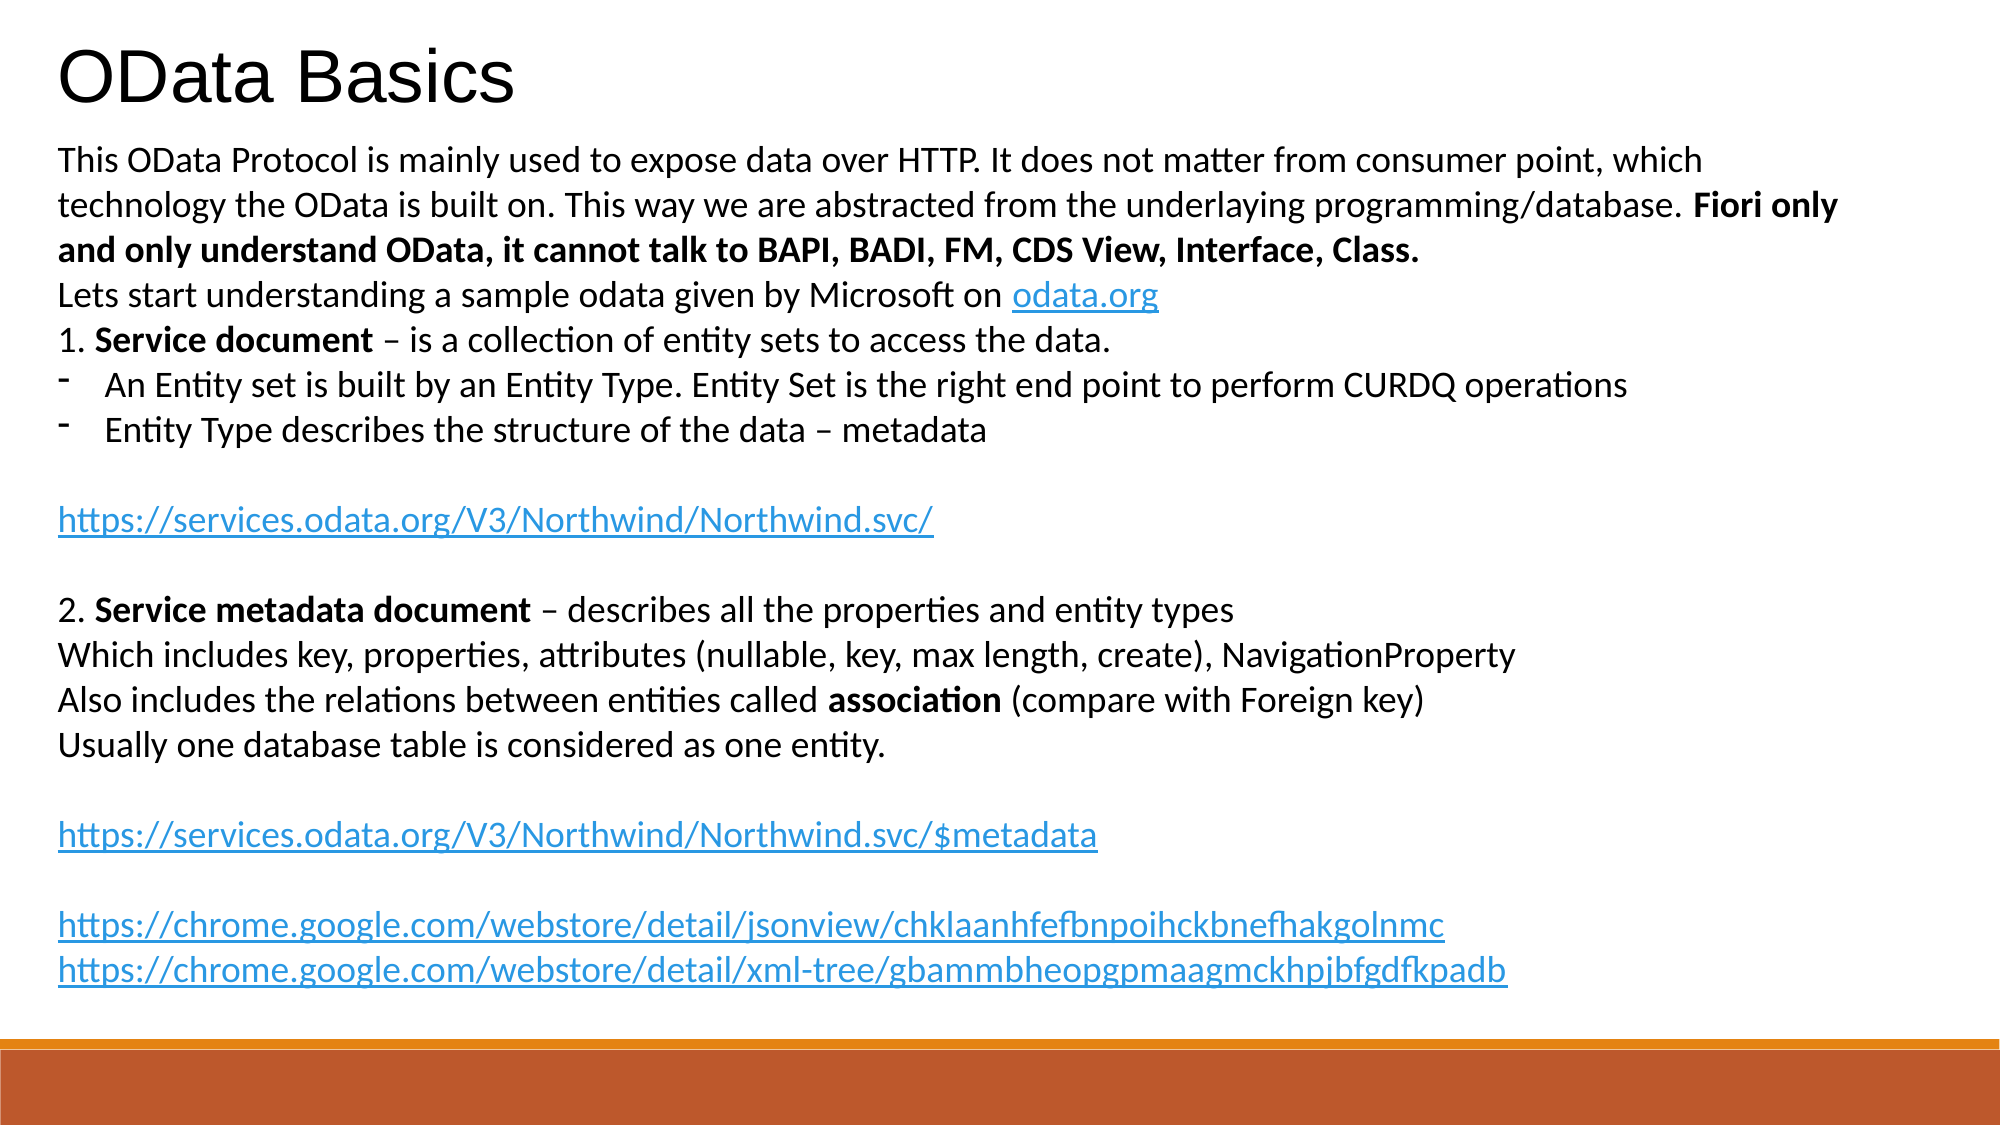

OData Basics
This OData Protocol is mainly used to expose data over HTTP. It does not matter from consumer point, which technology the OData is built on. This way we are abstracted from the underlaying programming/database. Fiori only and only understand OData, it cannot talk to BAPI, BADI, FM, CDS View, Interface, Class.
Lets start understanding a sample odata given by Microsoft on odata.org
1. Service document – is a collection of entity sets to access the data.
An Entity set is built by an Entity Type. Entity Set is the right end point to perform CURDQ operations
Entity Type describes the structure of the data – metadata

https://services.odata.org/V3/Northwind/Northwind.svc/

2. Service metadata document – describes all the properties and entity types
Which includes key, properties, attributes (nullable, key, max length, create), NavigationProperty
Also includes the relations between entities called association (compare with Foreign key)
Usually one database table is considered as one entity.

https://services.odata.org/V3/Northwind/Northwind.svc/$metadata

https://chrome.google.com/webstore/detail/jsonview/chklaanhfefbnpoihckbnefhakgolnmc
https://chrome.google.com/webstore/detail/xml-tree/gbammbheopgpmaagmckhpjbfgdfkpadb